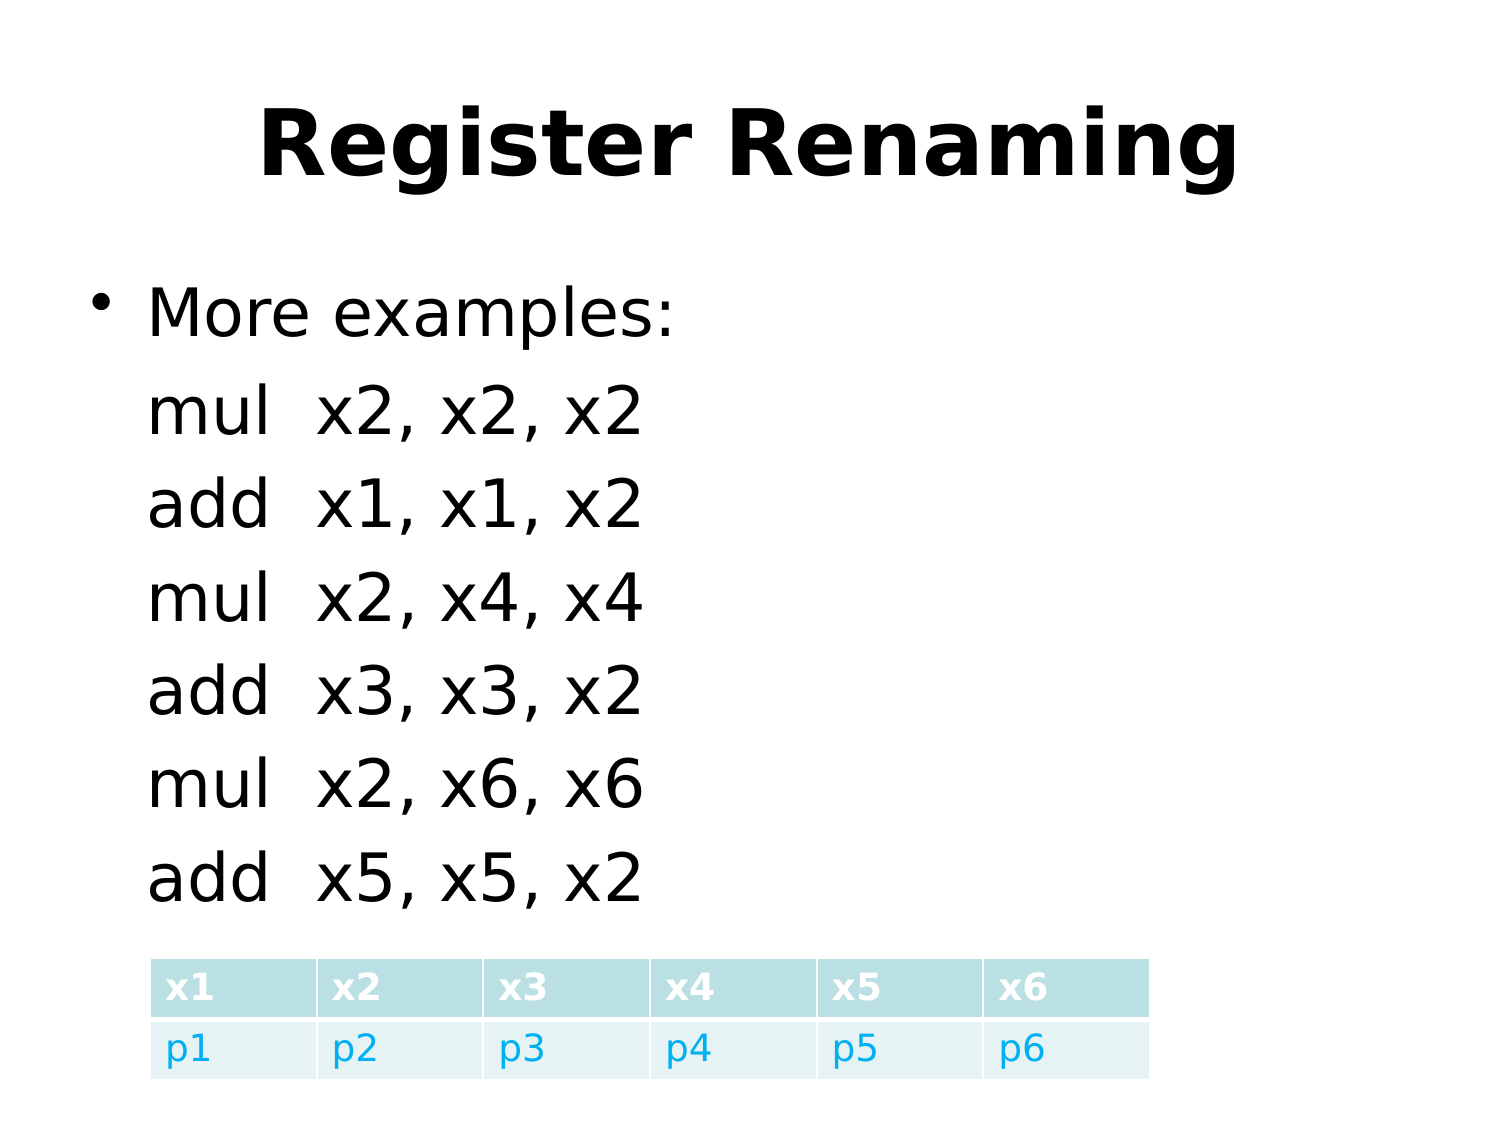

# Register Renaming
More examples:

mul
add
mul
add
mul
add
x2, x2, x2
x1, x1, x2
x2, x4, x4
x3, x3, x2
x2, x6, x6
x5, x5, x2
| x1 | x2 | x3 | x4 | x5 | x6 |
| --- | --- | --- | --- | --- | --- |
| p1 | p2 | p3 | p4 | p5 | p6 |